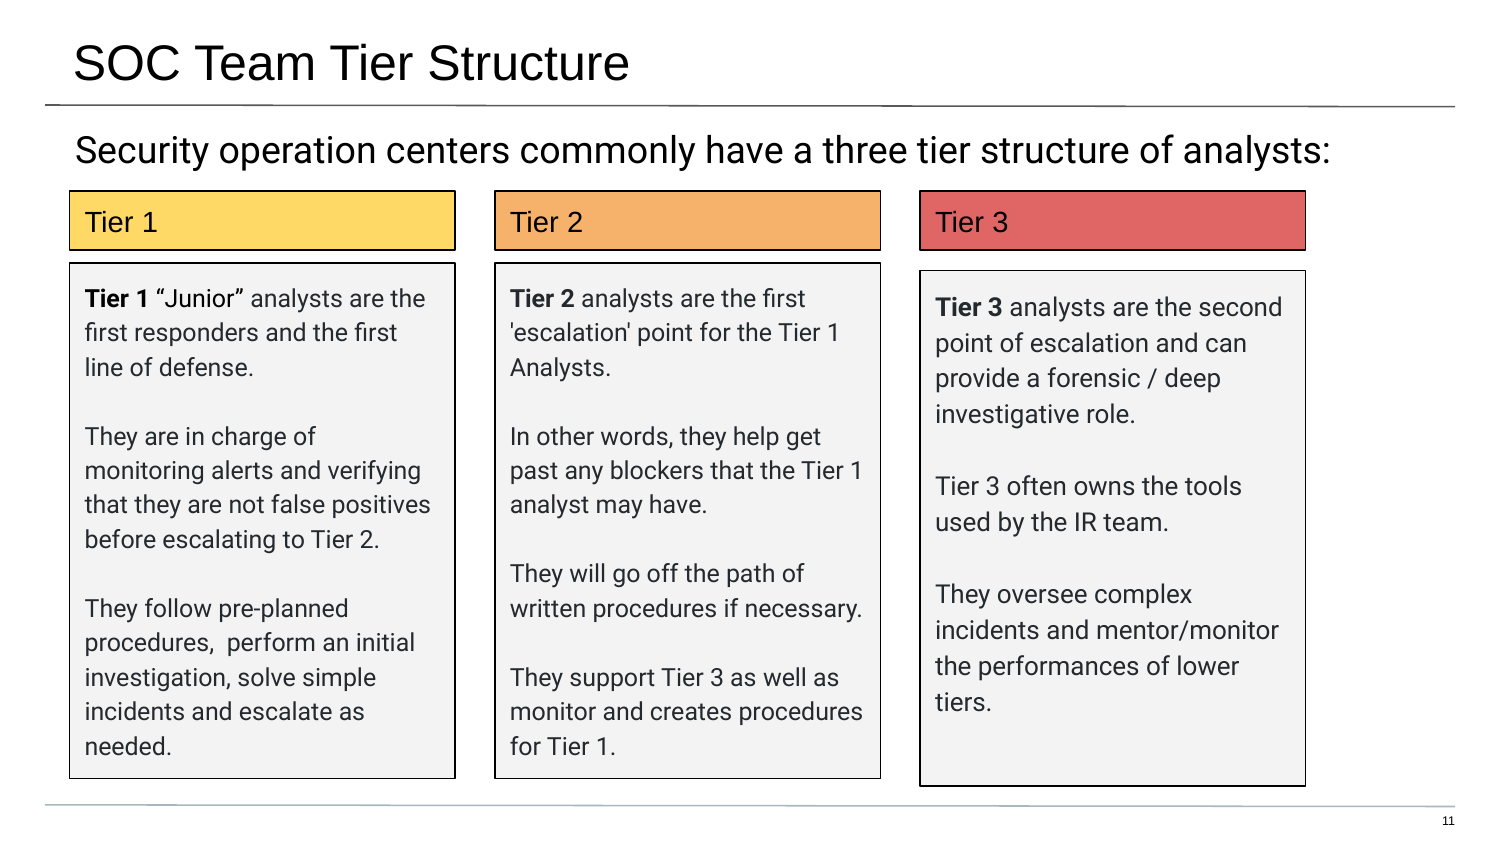

# SOC Team Tier Structure

Security operation centers commonly have a three tier structure of analysts:
Tier 1
Tier 2
Tier 3
Tier 1 “Junior” analysts are the first responders and the first line of defense.

They are in charge of monitoring alerts and verifying that they are not false positives before escalating to Tier 2.

They follow pre-planned procedures,  perform an initial investigation, solve simple incidents and escalate as needed.
Tier 2 analysts are the first 'escalation' point for the Tier 1 Analysts.

In other words, they help get past any blockers that the Tier 1 analyst may have.

They will go off the path of written procedures if necessary.

They support Tier 3 as well as  monitor and creates procedures for Tier 1.
Tier 3 analysts are the second point of escalation and can provide a forensic / deep investigative role.

Tier 3 often owns the tools used by the IR team.

They oversee complex incidents and mentor/monitor the performances of lower tiers.

11